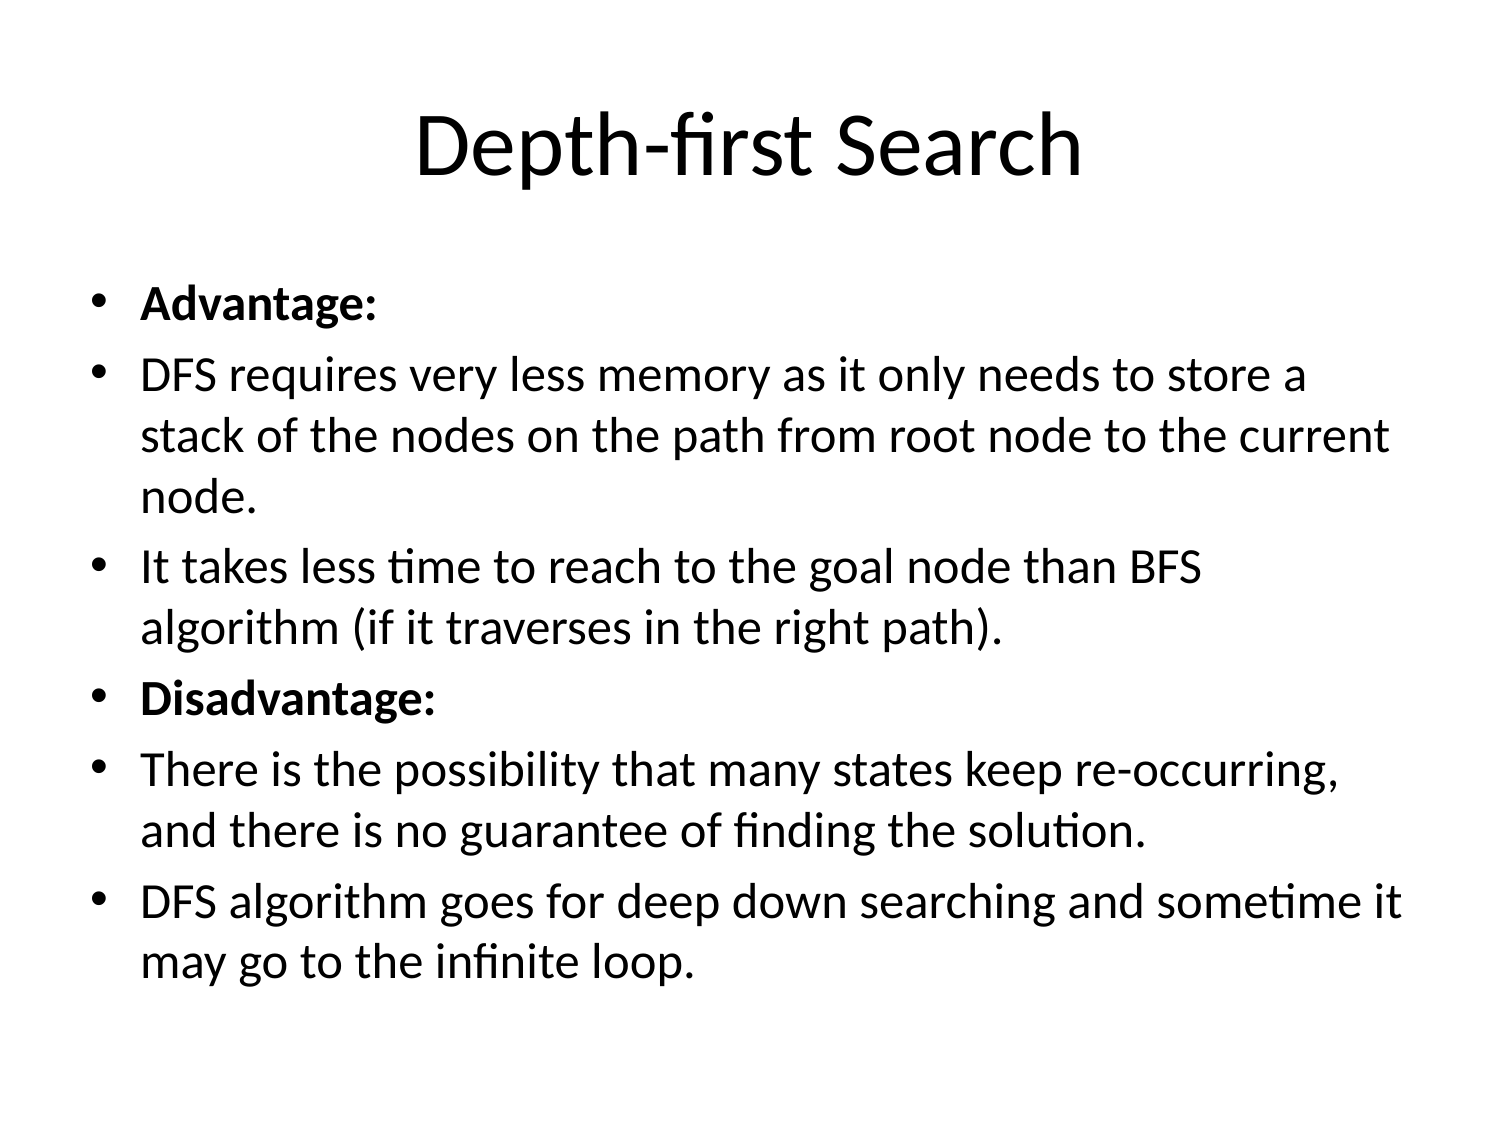

# Depth-first Search
Advantage:
DFS requires very less memory as it only needs to store a stack of the nodes on the path from root node to the current node.
It takes less time to reach to the goal node than BFS algorithm (if it traverses in the right path).
Disadvantage:
There is the possibility that many states keep re-occurring, and there is no guarantee of finding the solution.
DFS algorithm goes for deep down searching and sometime it may go to the infinite loop.